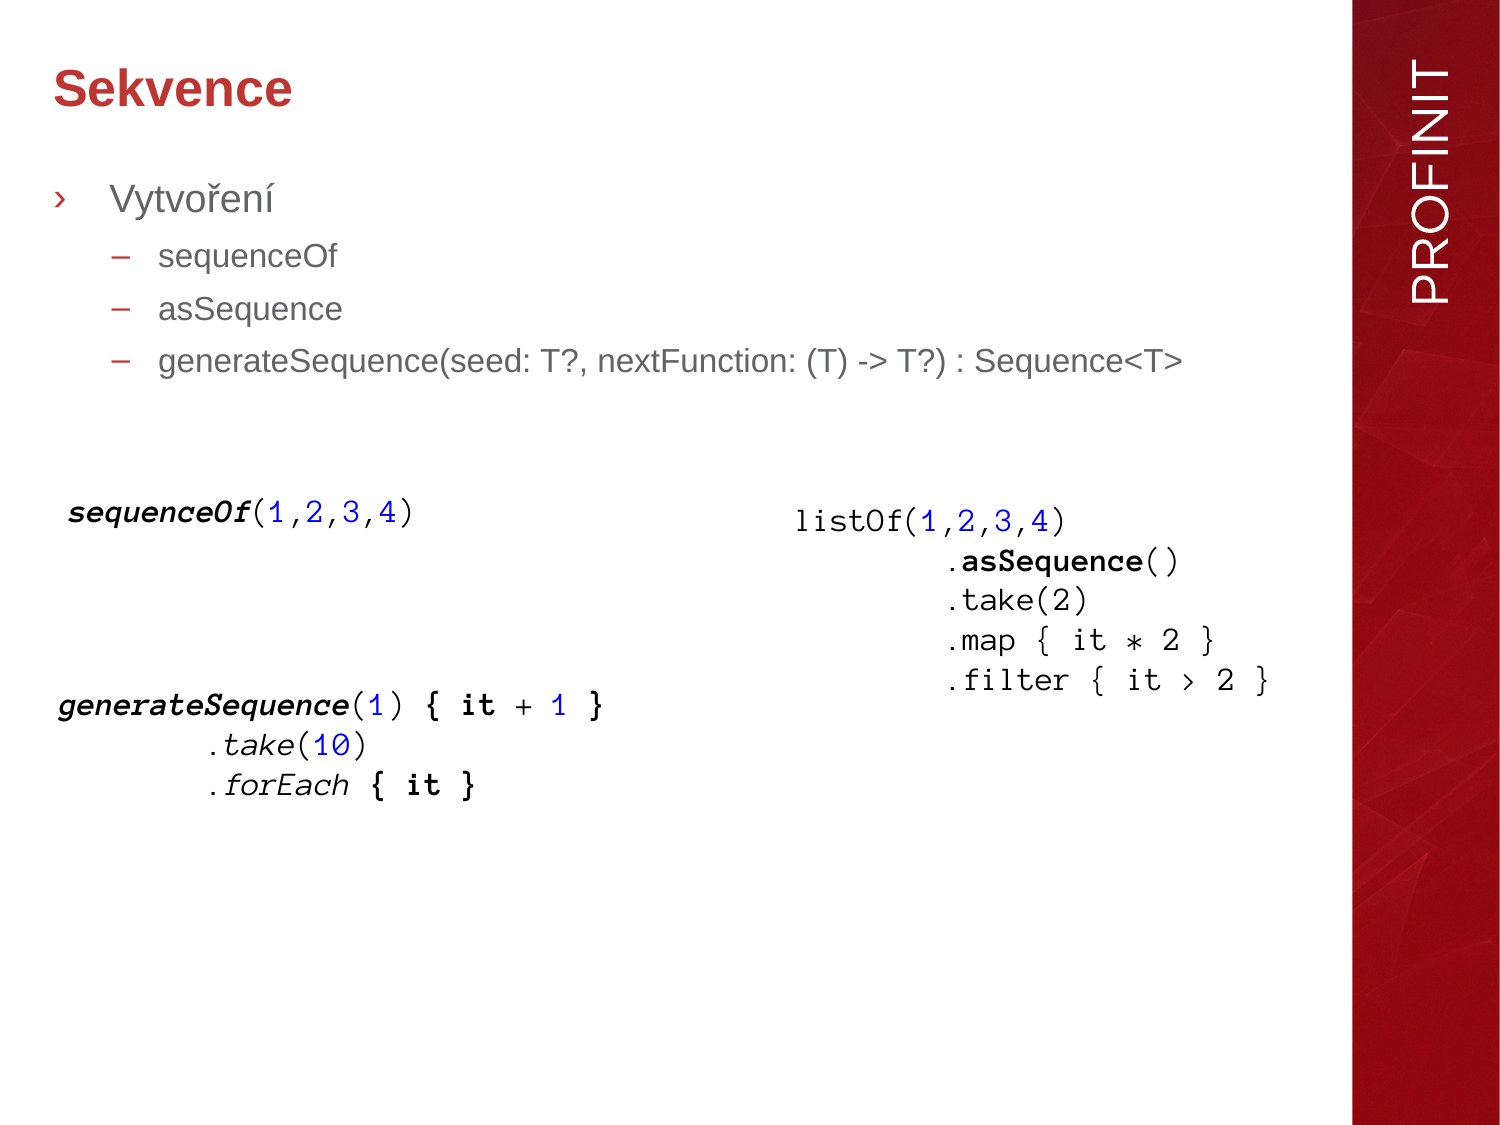

Sekvence
Vytvoření
sequenceOf
asSequence
generateSequence(seed: T?, nextFunction: (T) -> T?) : Sequence<T>

sequenceOf(1,2,3,4)
listOf(1,2,3,4)
	.asSequence()
	.take(2)
	.map { it * 2 }
	.filter { it > 2 }
generateSequence(1) { it + 1 }
        .take(10)
        .forEach { it }